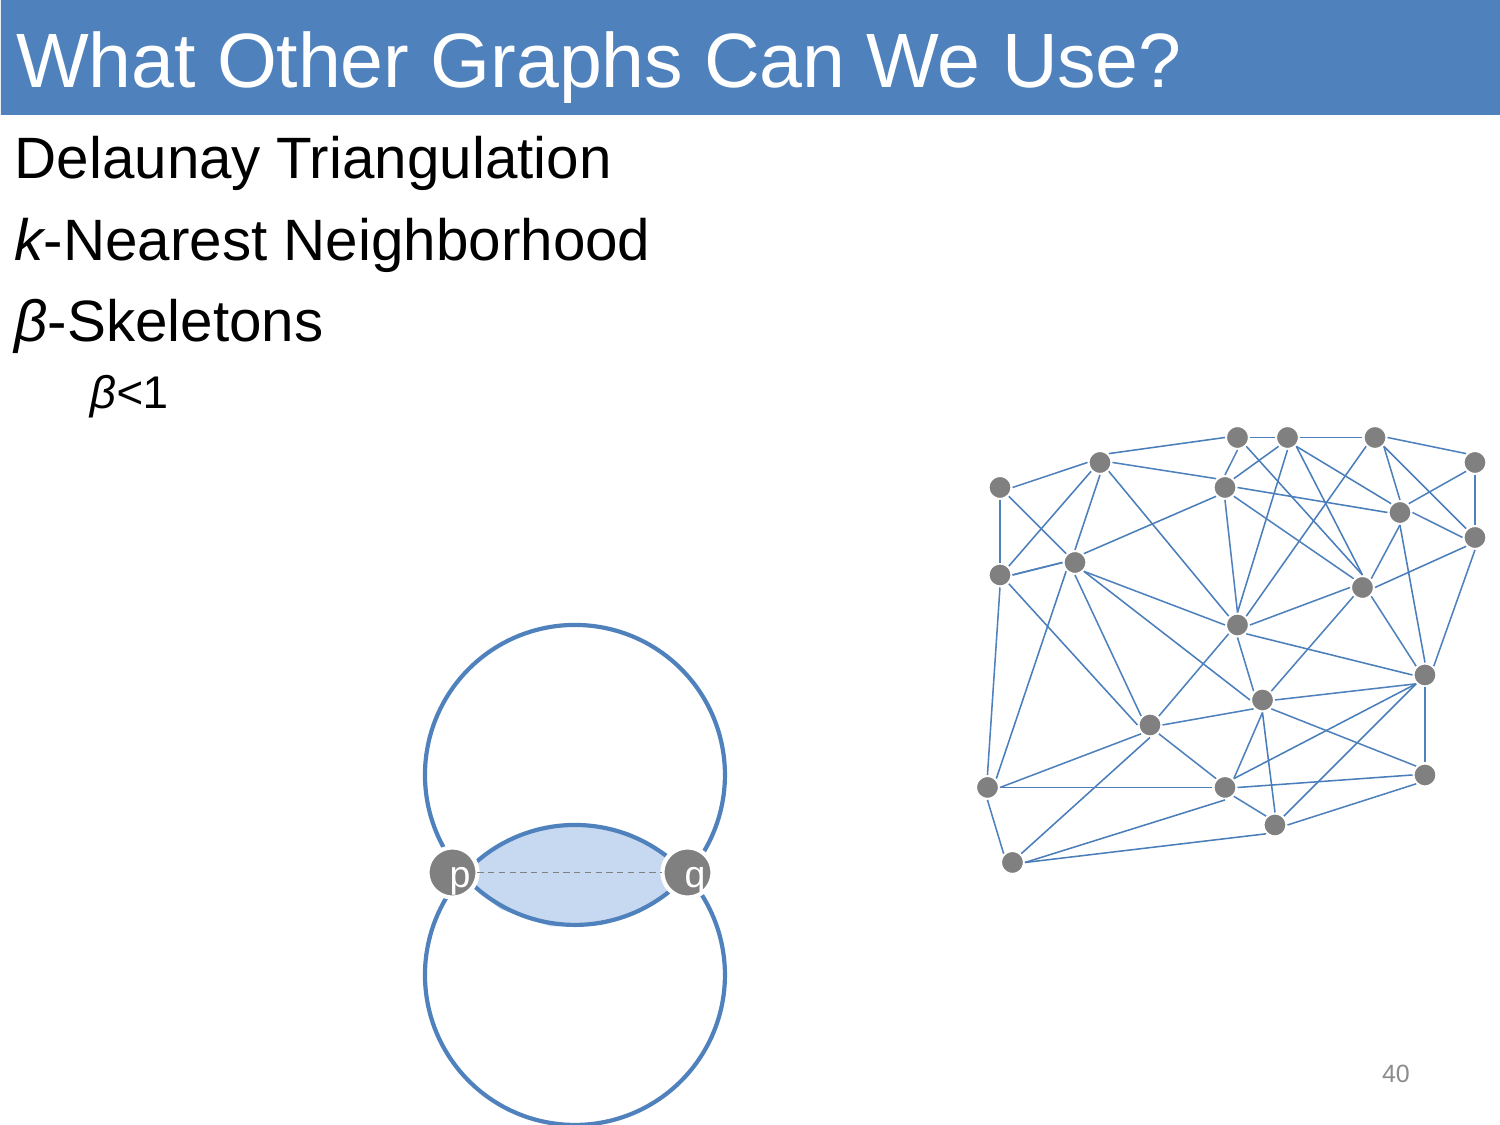

What Other Graphs Can We Use?
Delaunay Triangulation
k-Nearest Neighborhood
β-Skeletons
β<1

p
q
40